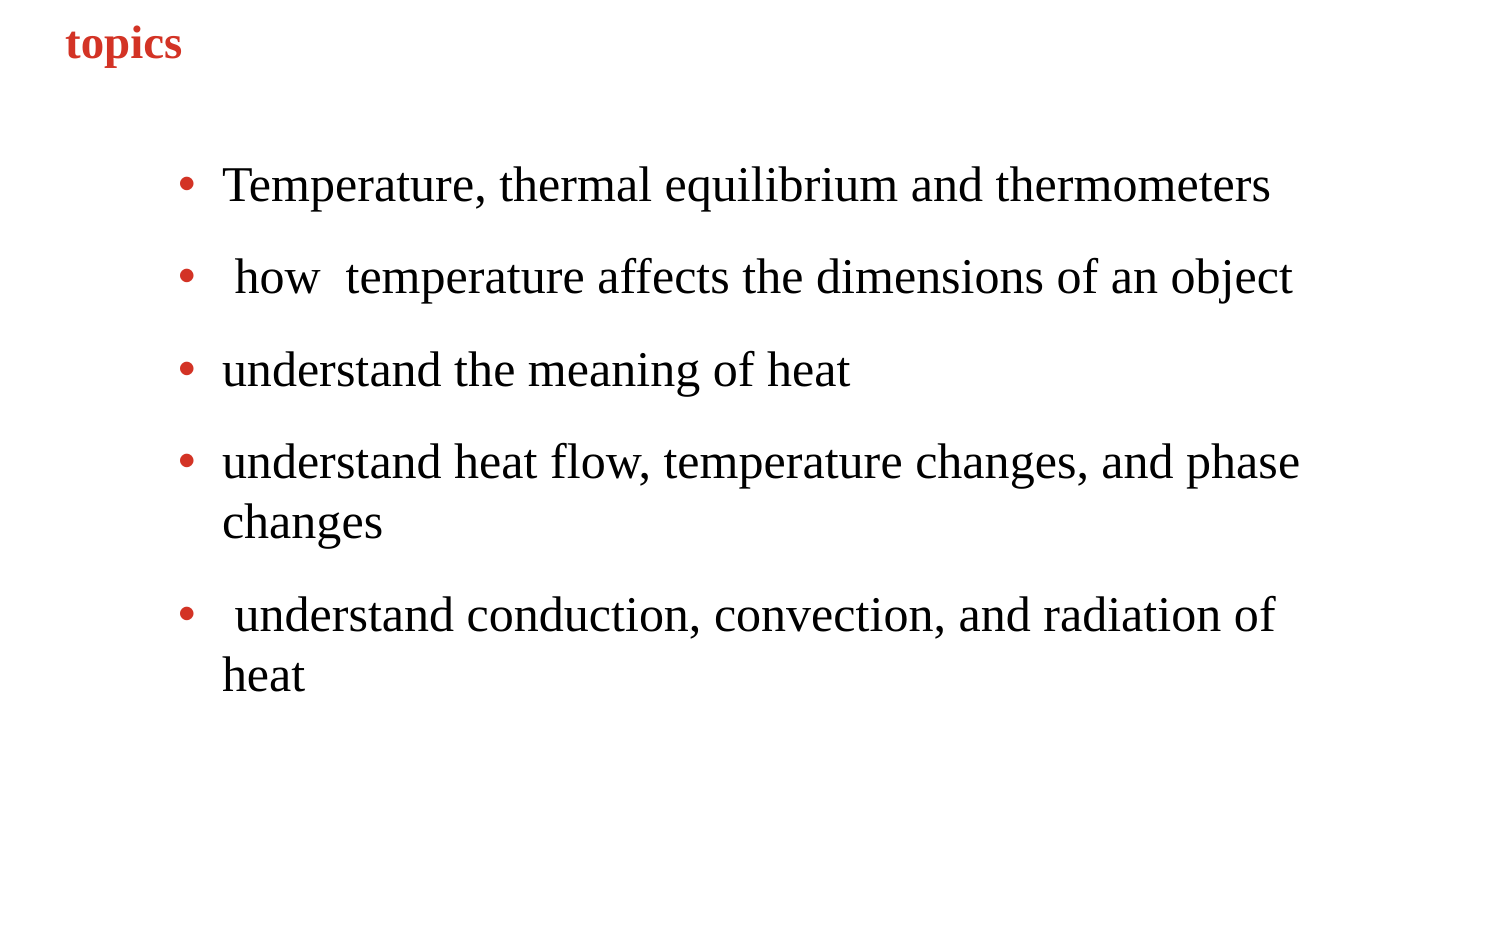

# topics
Temperature, thermal equilibrium and thermometers
 how  temperature affects the dimensions of an object
understand the meaning of heat
understand heat flow, temperature changes, and phase changes
 understand conduction, convection, and radiation of heat